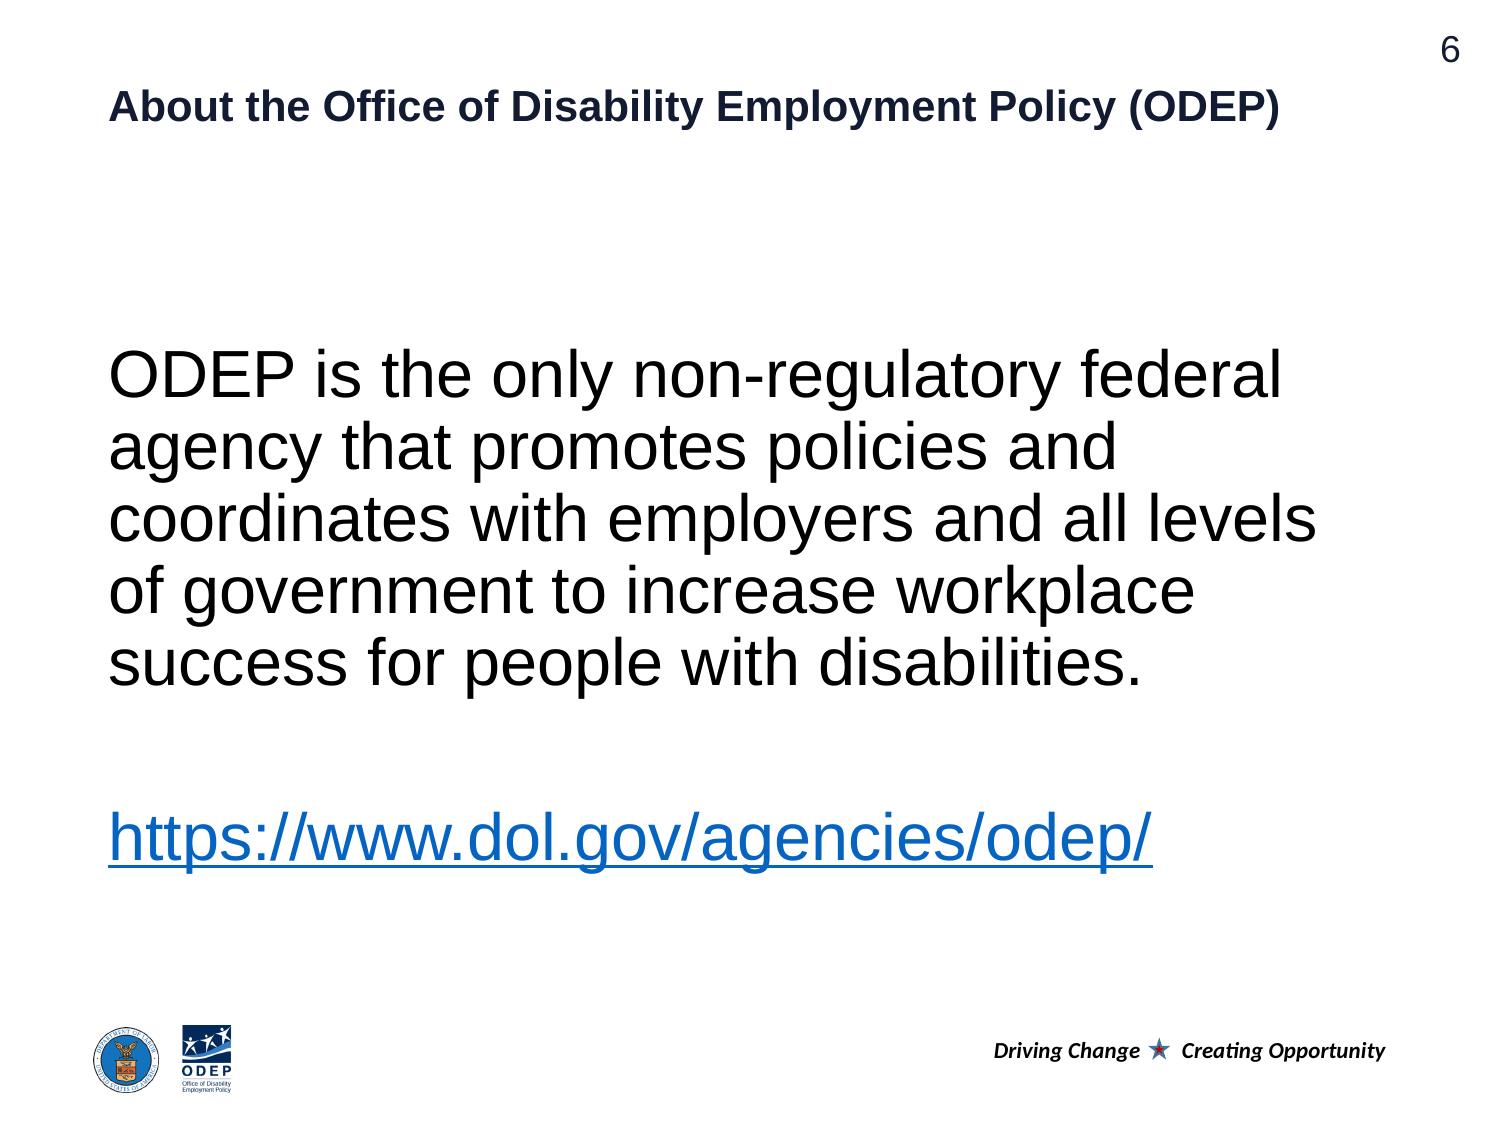

# About the Office of Disability Employment Policy (ODEP)

ODEP is the only non-regulatory federal agency that promotes policies and coordinates with employers and all levels of government to increase workplace success for people with disabilities.

https://www.dol.gov/agencies/odep/